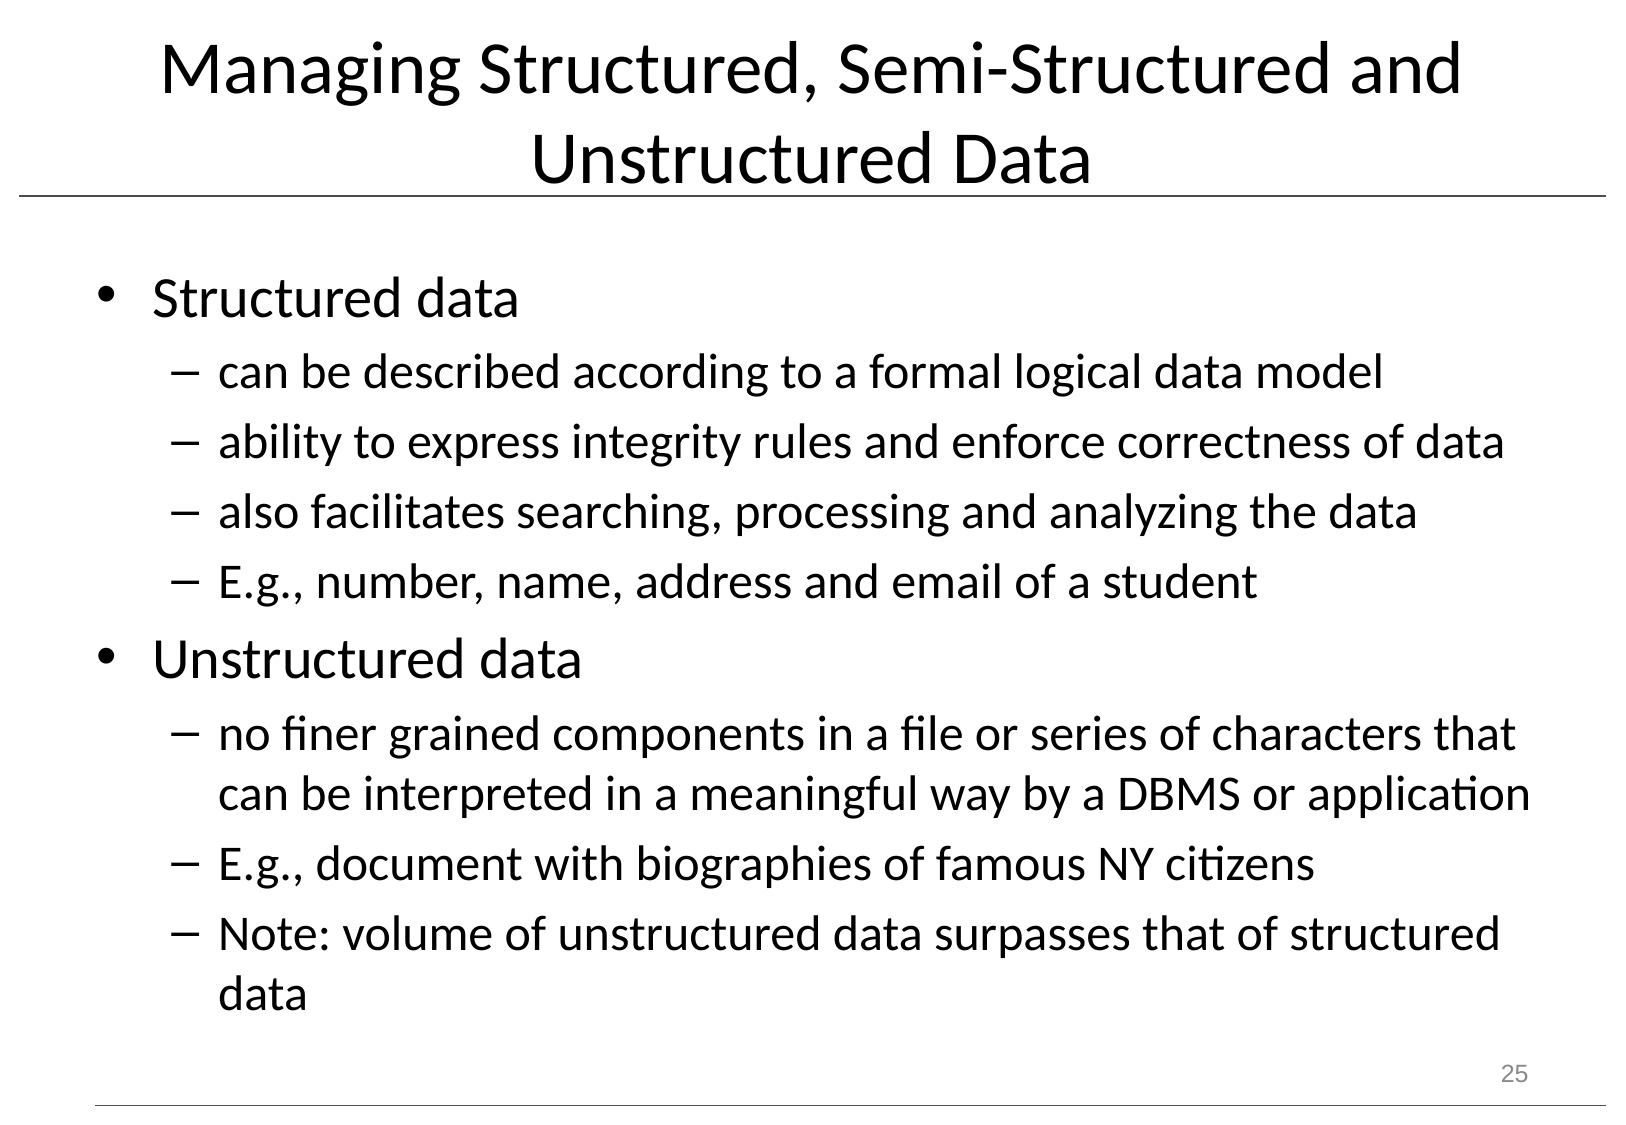

# Managing Structured, Semi-Structured and Unstructured Data
Structured data
can be described according to a formal logical data model
ability to express integrity rules and enforce correctness of data
also facilitates searching, processing and analyzing the data
E.g., number, name, address and email of a student
Unstructured data
no finer grained components in a file or series of characters that can be interpreted in a meaningful way by a DBMS or application
E.g., document with biographies of famous NY citizens
Note: volume of unstructured data surpasses that of structured data
25